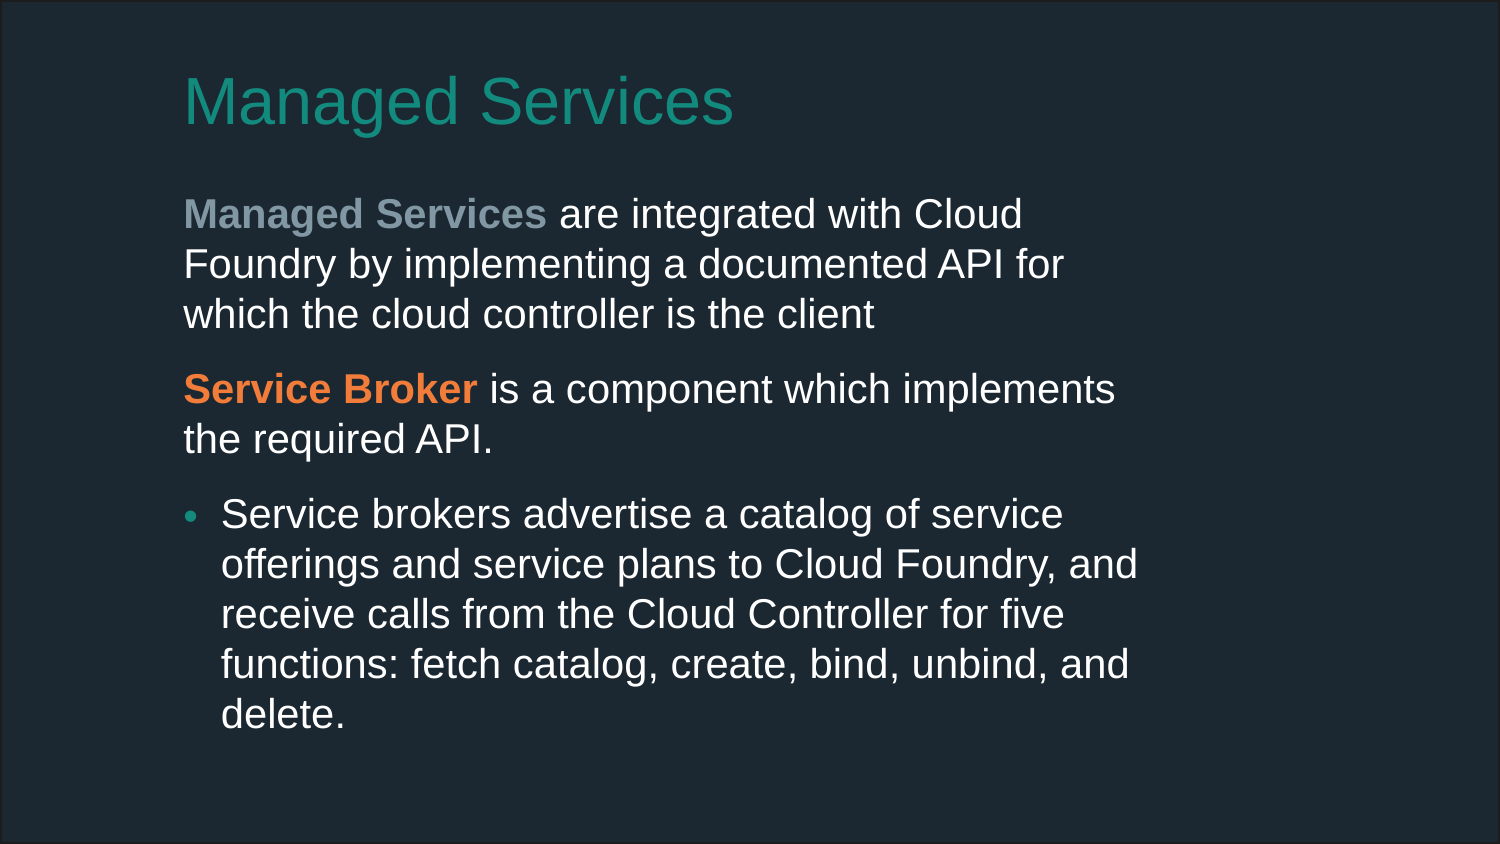

# Managed Services
Managed Services are integrated with Cloud Foundry by implementing a documented API for which the cloud controller is the client
Service Broker is a component which implements the required API.
Service brokers advertise a catalog of service offerings and service plans to Cloud Foundry, and receive calls from the Cloud Controller for five functions: fetch catalog, create, bind, unbind, and delete.